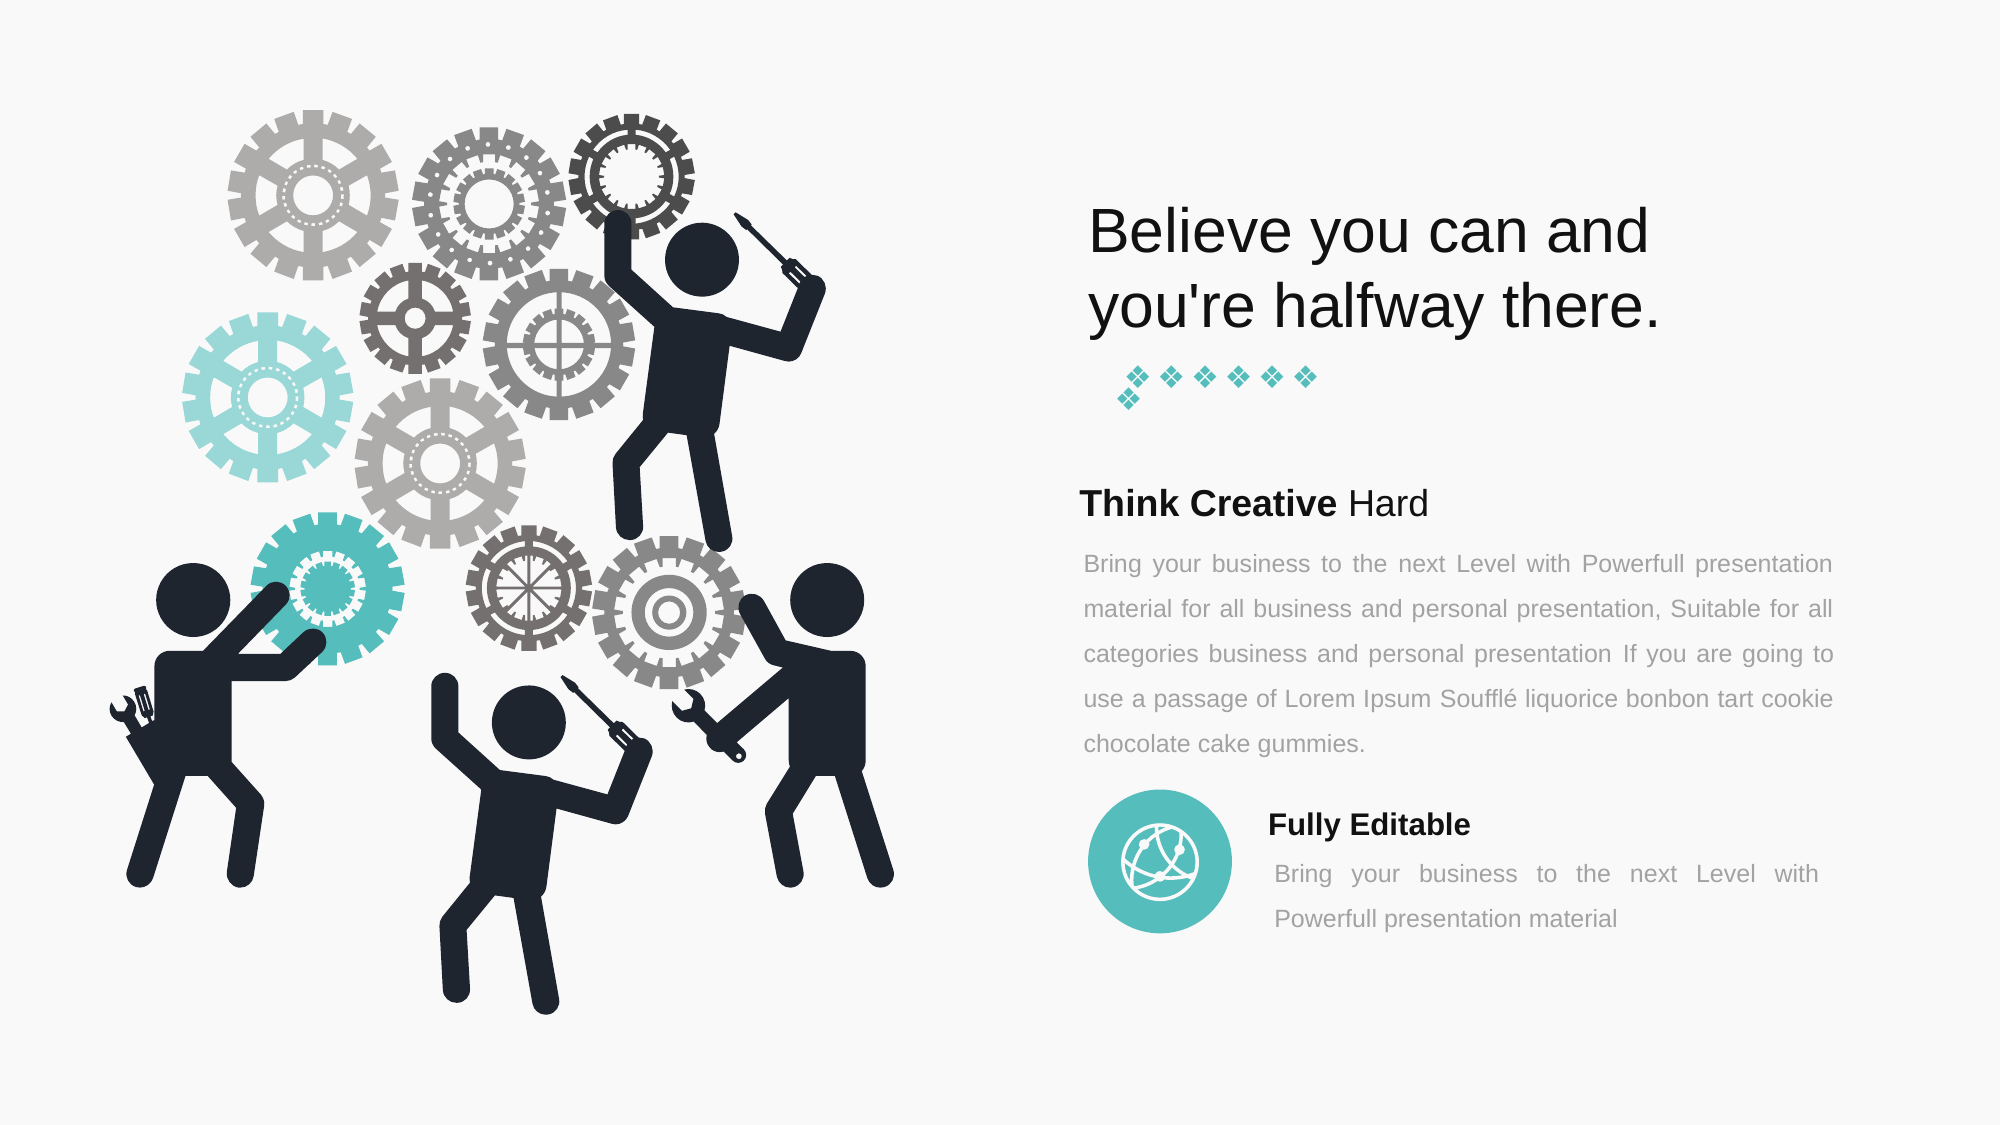

Believe you can and you're halfway there.

❖
❖
❖
❖
❖
❖

❖
Think Creative Hard

Bring your business to the next Level with Powerfull presentation material for all business and personal presentation, Suitable for all categories business and personal presentation If you are going to use a passage of Lorem Ipsum Soufflé liquorice bonbon tart cookie chocolate cake gummies.

Fully Editable

Bring your business to the next Level with Powerfull presentation material